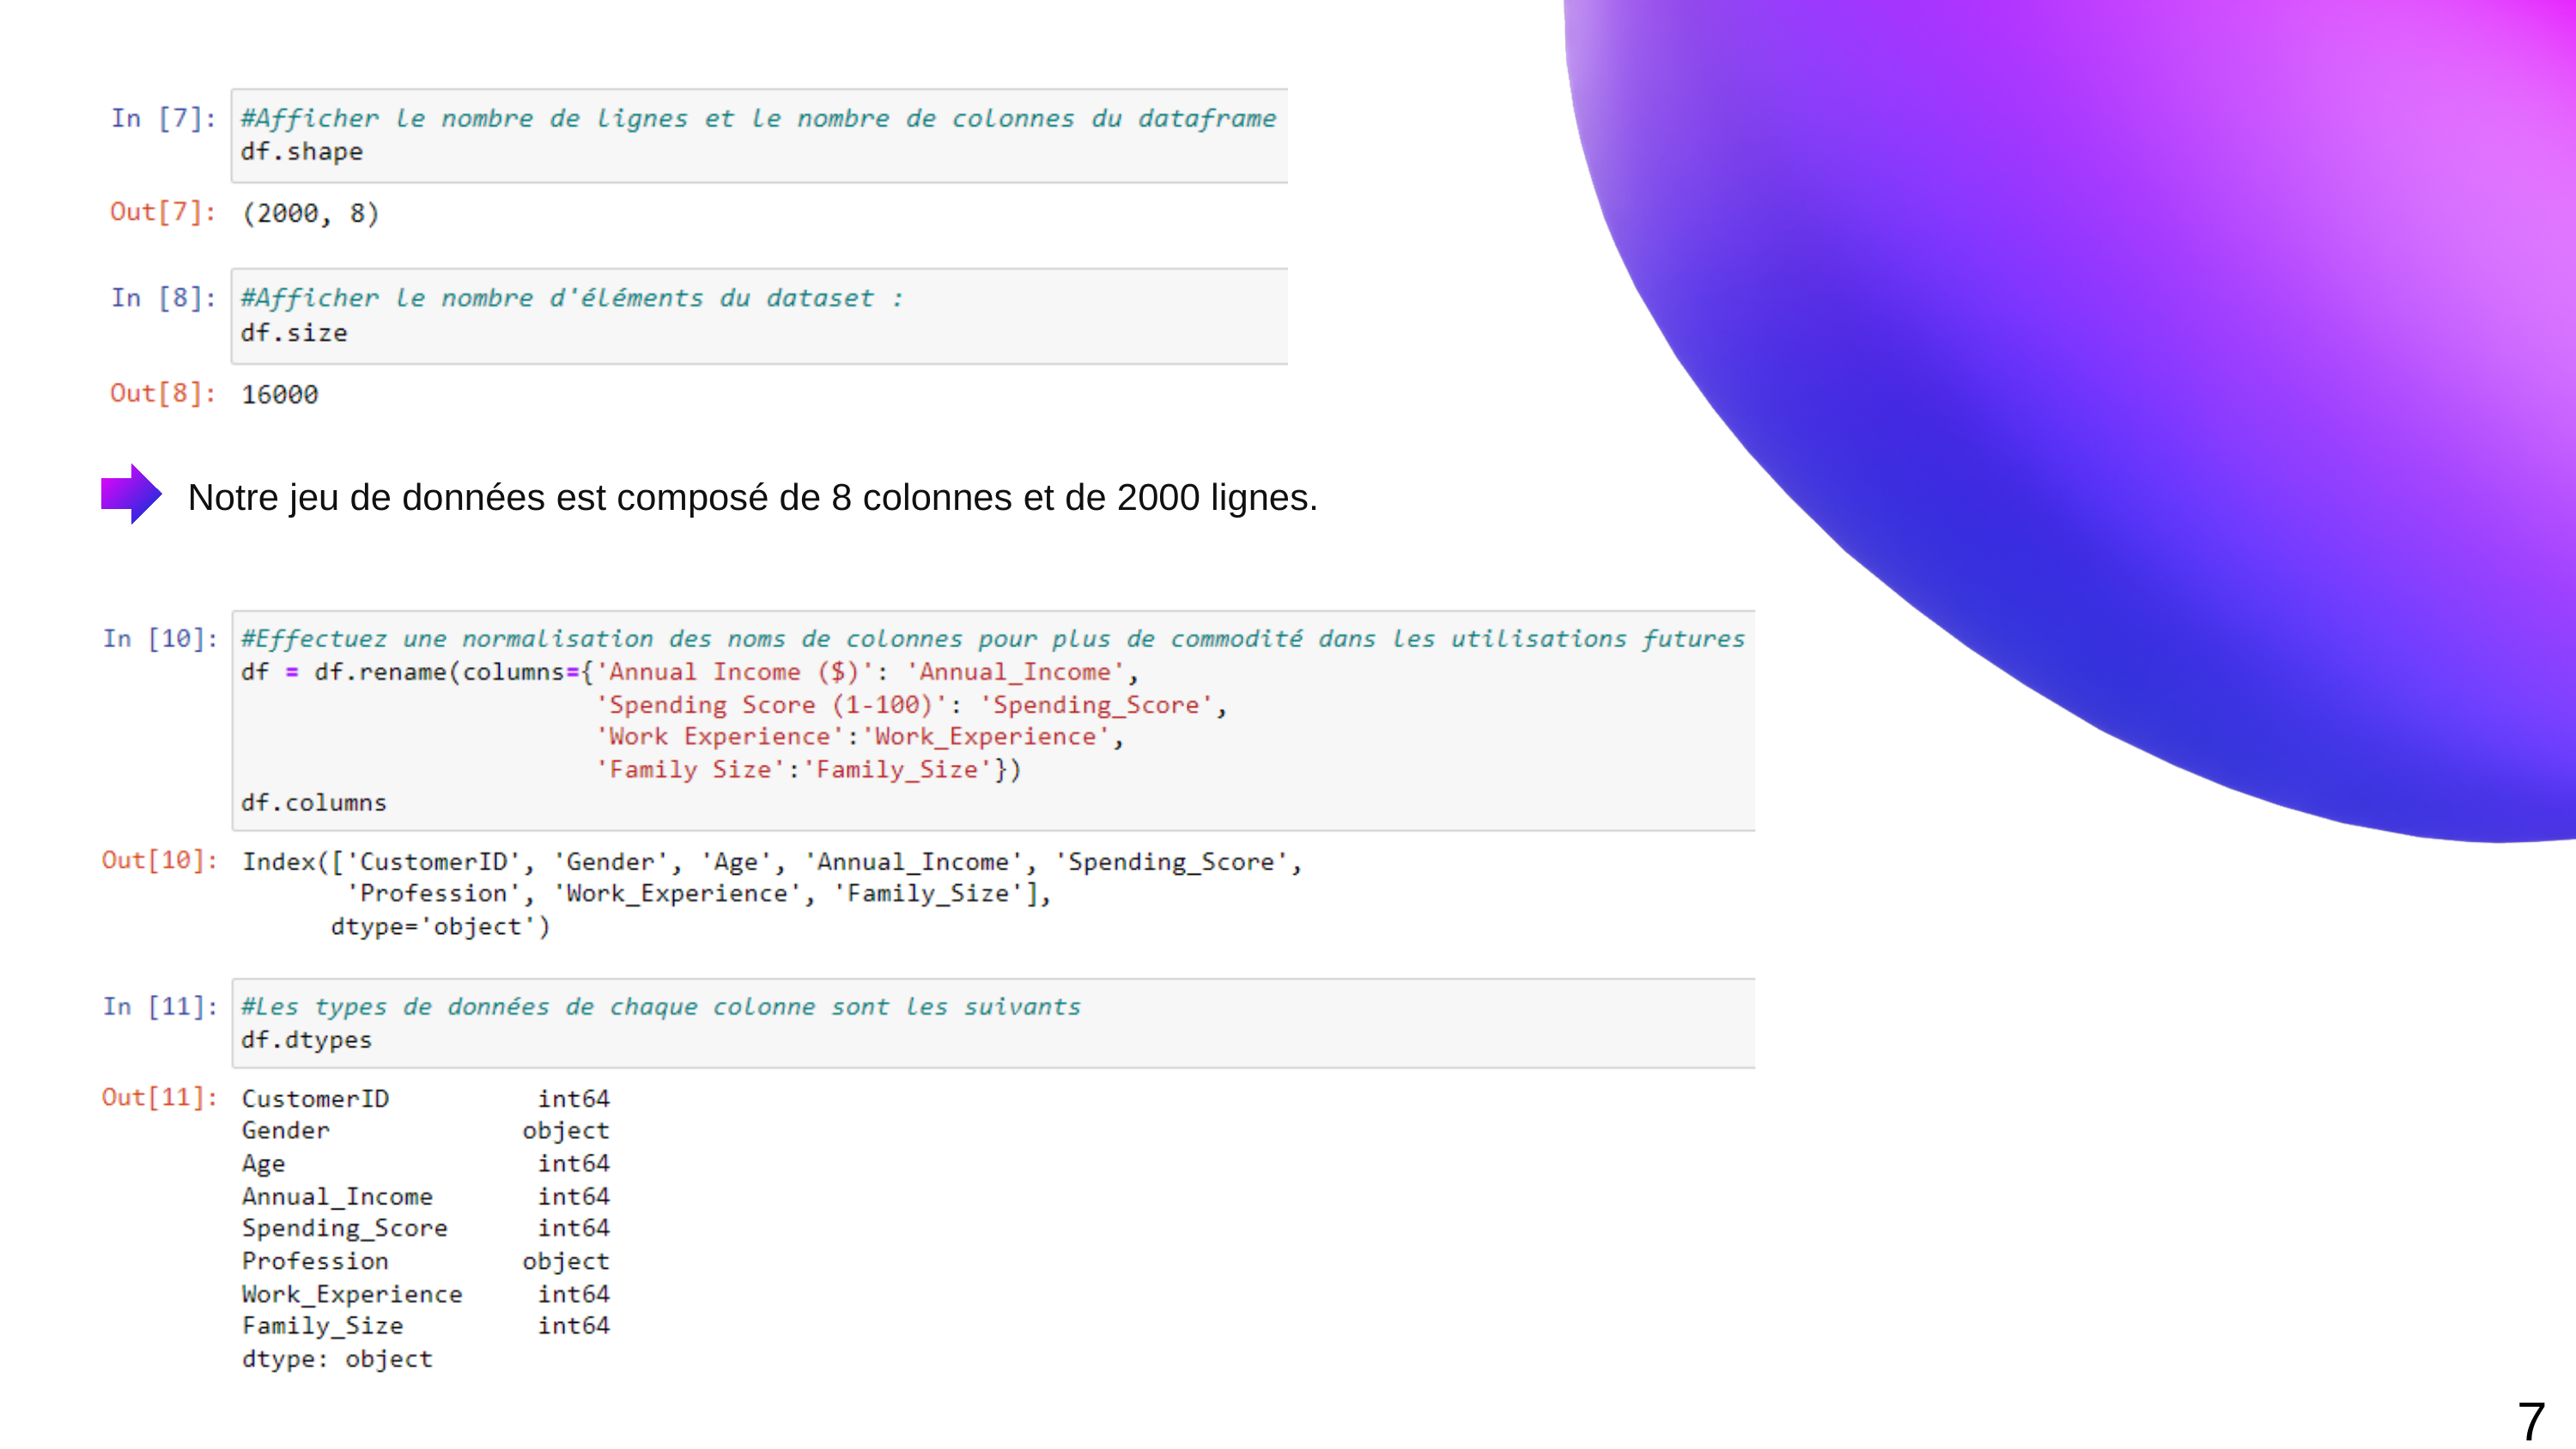

Notre jeu de données est composé de 8 colonnes et de 2000 lignes.

7